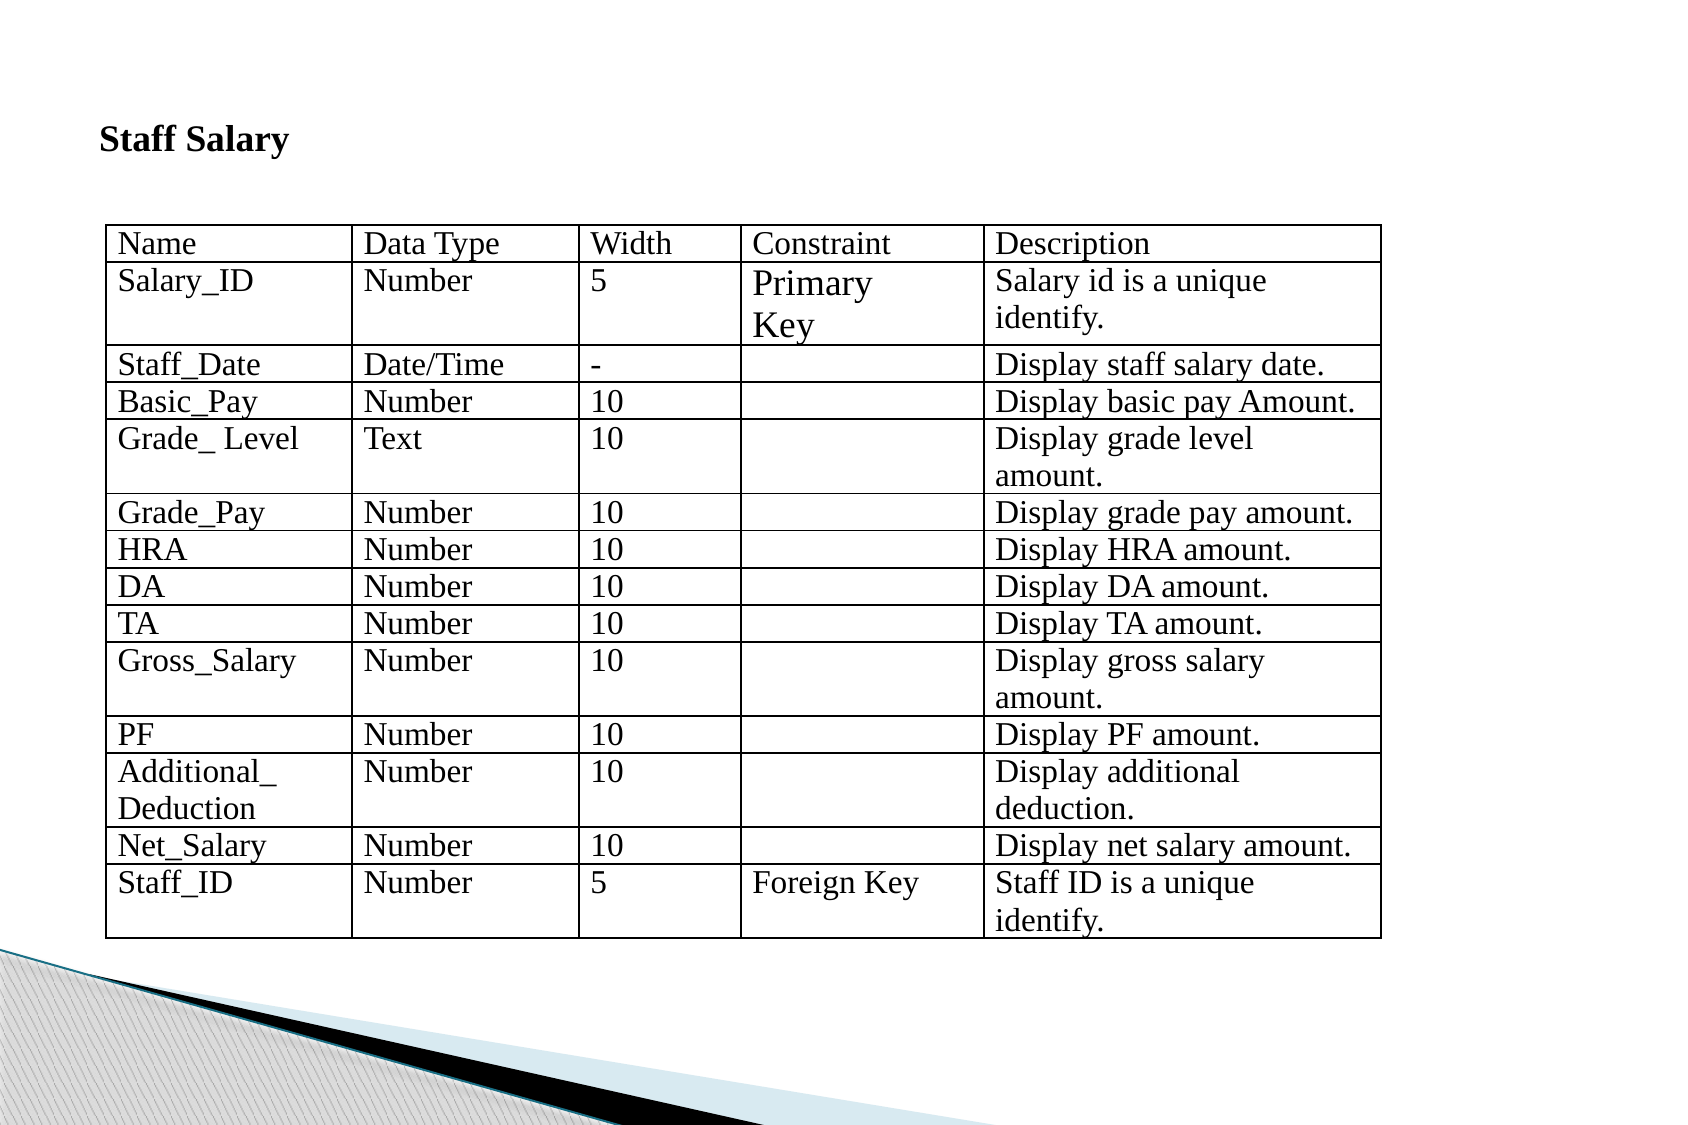

# Staff Salary
| Name | Data Type | Width | Constraint | Description |
| --- | --- | --- | --- | --- |
| Salary\_ID | Number | 5 | Primary Key | Salary id is a unique identify. |
| Staff\_Date | Date/Time | - |  | Display staff salary date. |
| Basic\_Pay | Number | 10 |  | Display basic pay Amount. |
| Grade\_ Level | Text | 10 |  | Display grade level amount. |
| Grade\_Pay | Number | 10 |  | Display grade pay amount. |
| HRA | Number | 10 |  | Display HRA amount. |
| DA | Number | 10 |  | Display DA amount. |
| TA | Number | 10 |  | Display TA amount. |
| Gross\_Salary | Number | 10 |  | Display gross salary amount. |
| PF | Number | 10 |  | Display PF amount. |
| Additional\_ Deduction | Number | 10 |  | Display additional deduction. |
| Net\_Salary | Number | 10 |  | Display net salary amount. |
| Staff\_ID | Number | 5 | Foreign Key | Staff ID is a unique identify. |